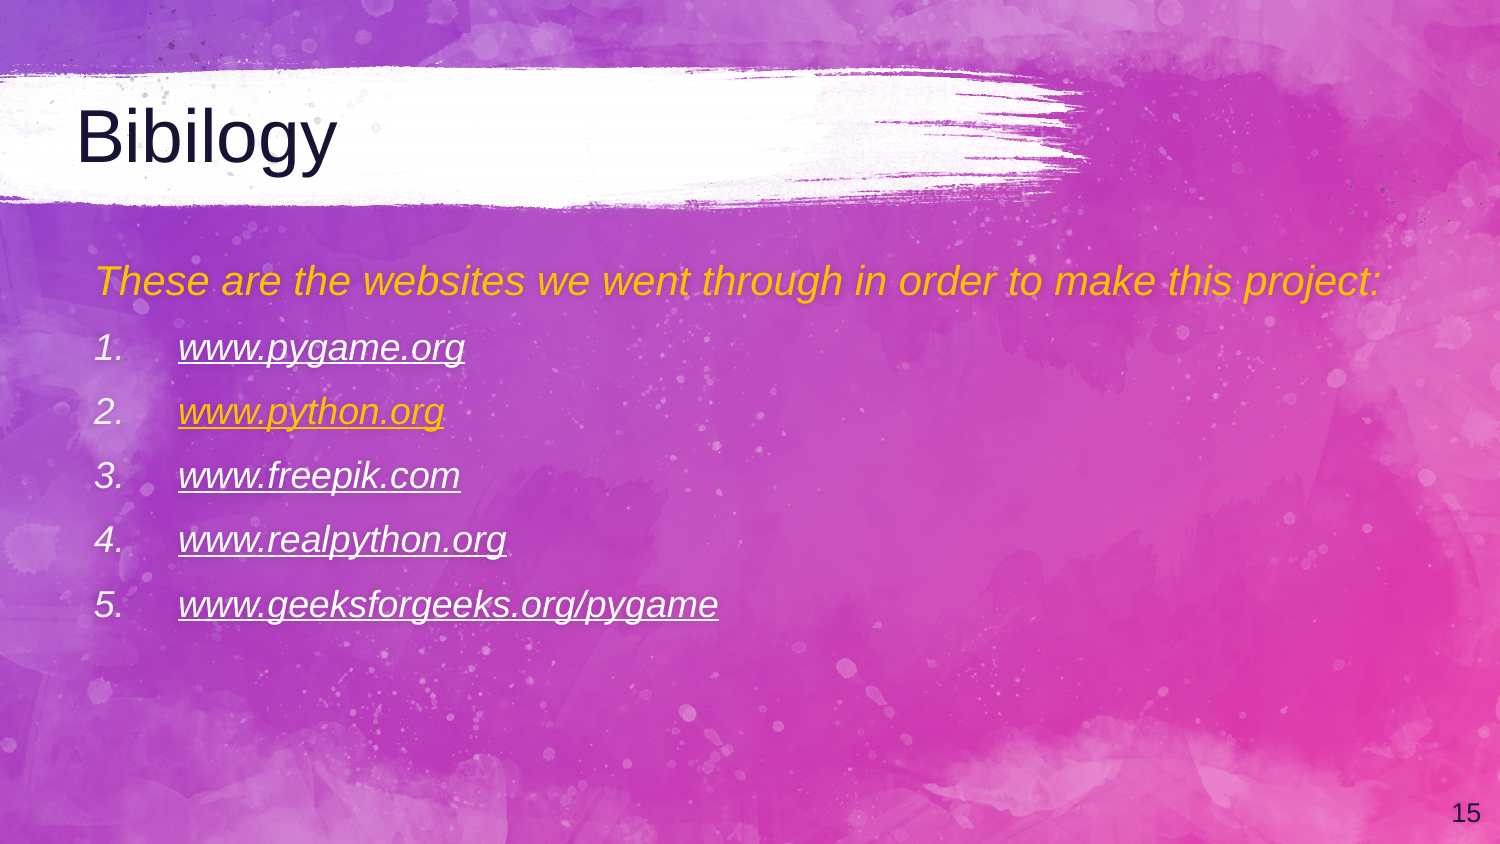

# Bibilogy
These are the websites we went through in order to make this project:
www.pygame.org
www.python.org
www.freepik.com
www.realpython.org
www.geeksforgeeks.org/pygame

15